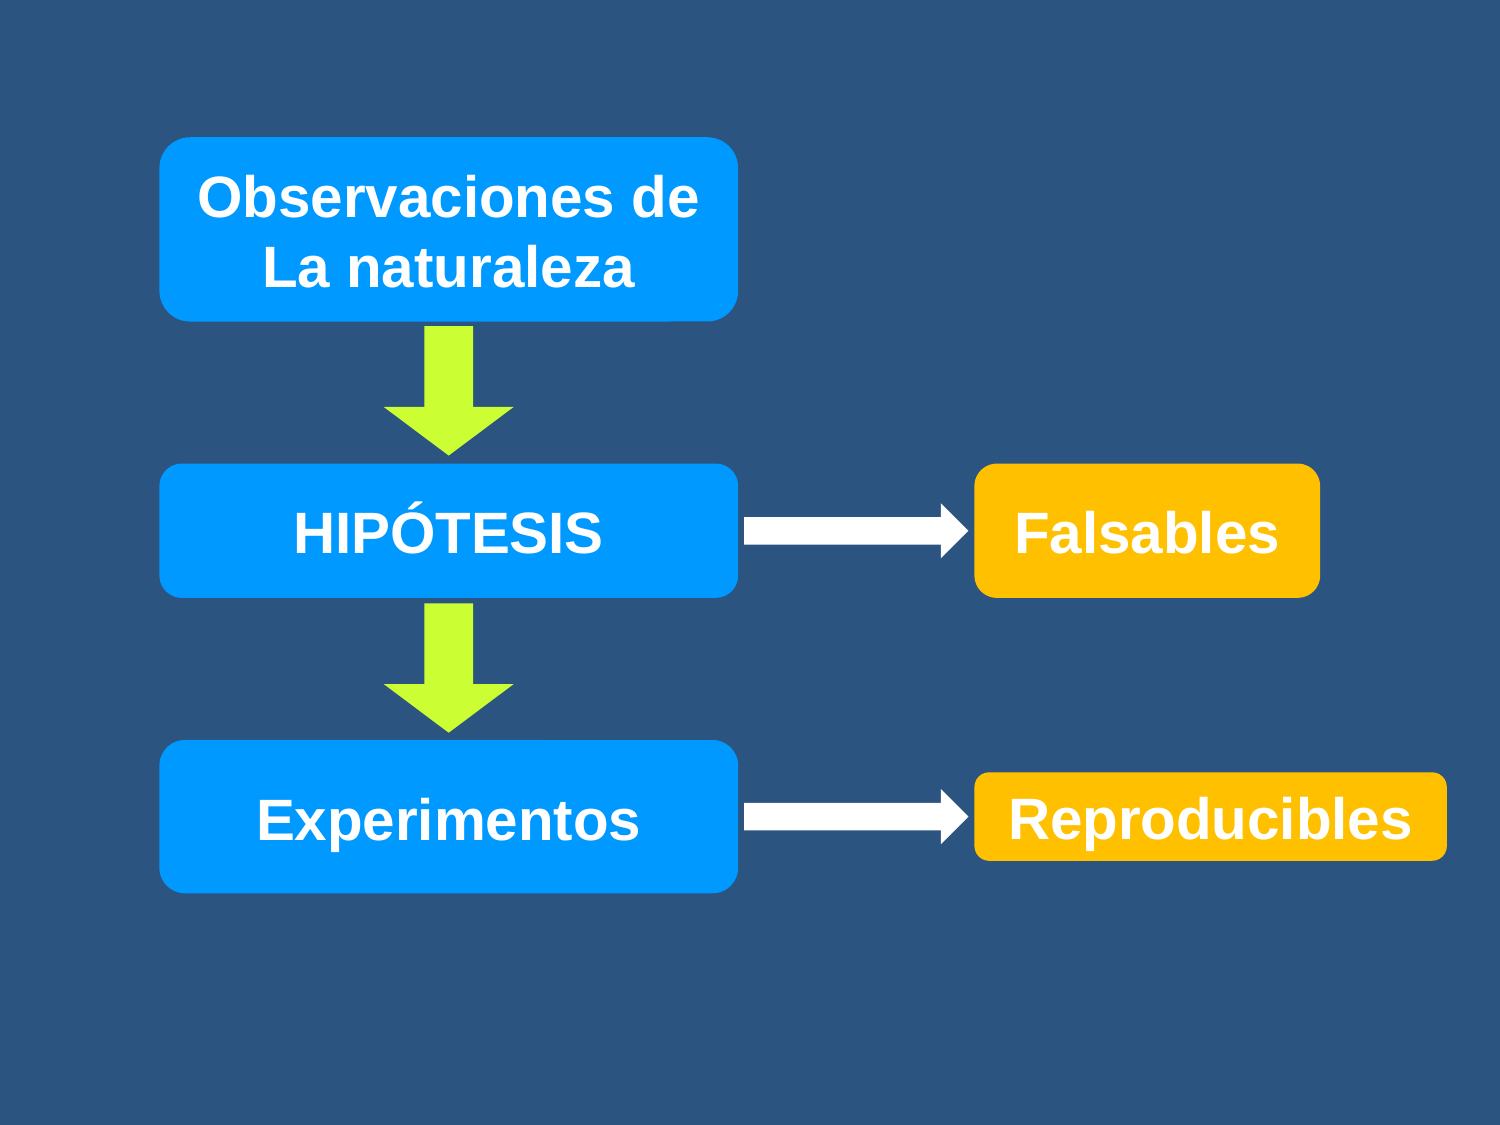

Observaciones de
La naturaleza

HIPÓTESIS
Falsables

Experimentos
Reproducibles